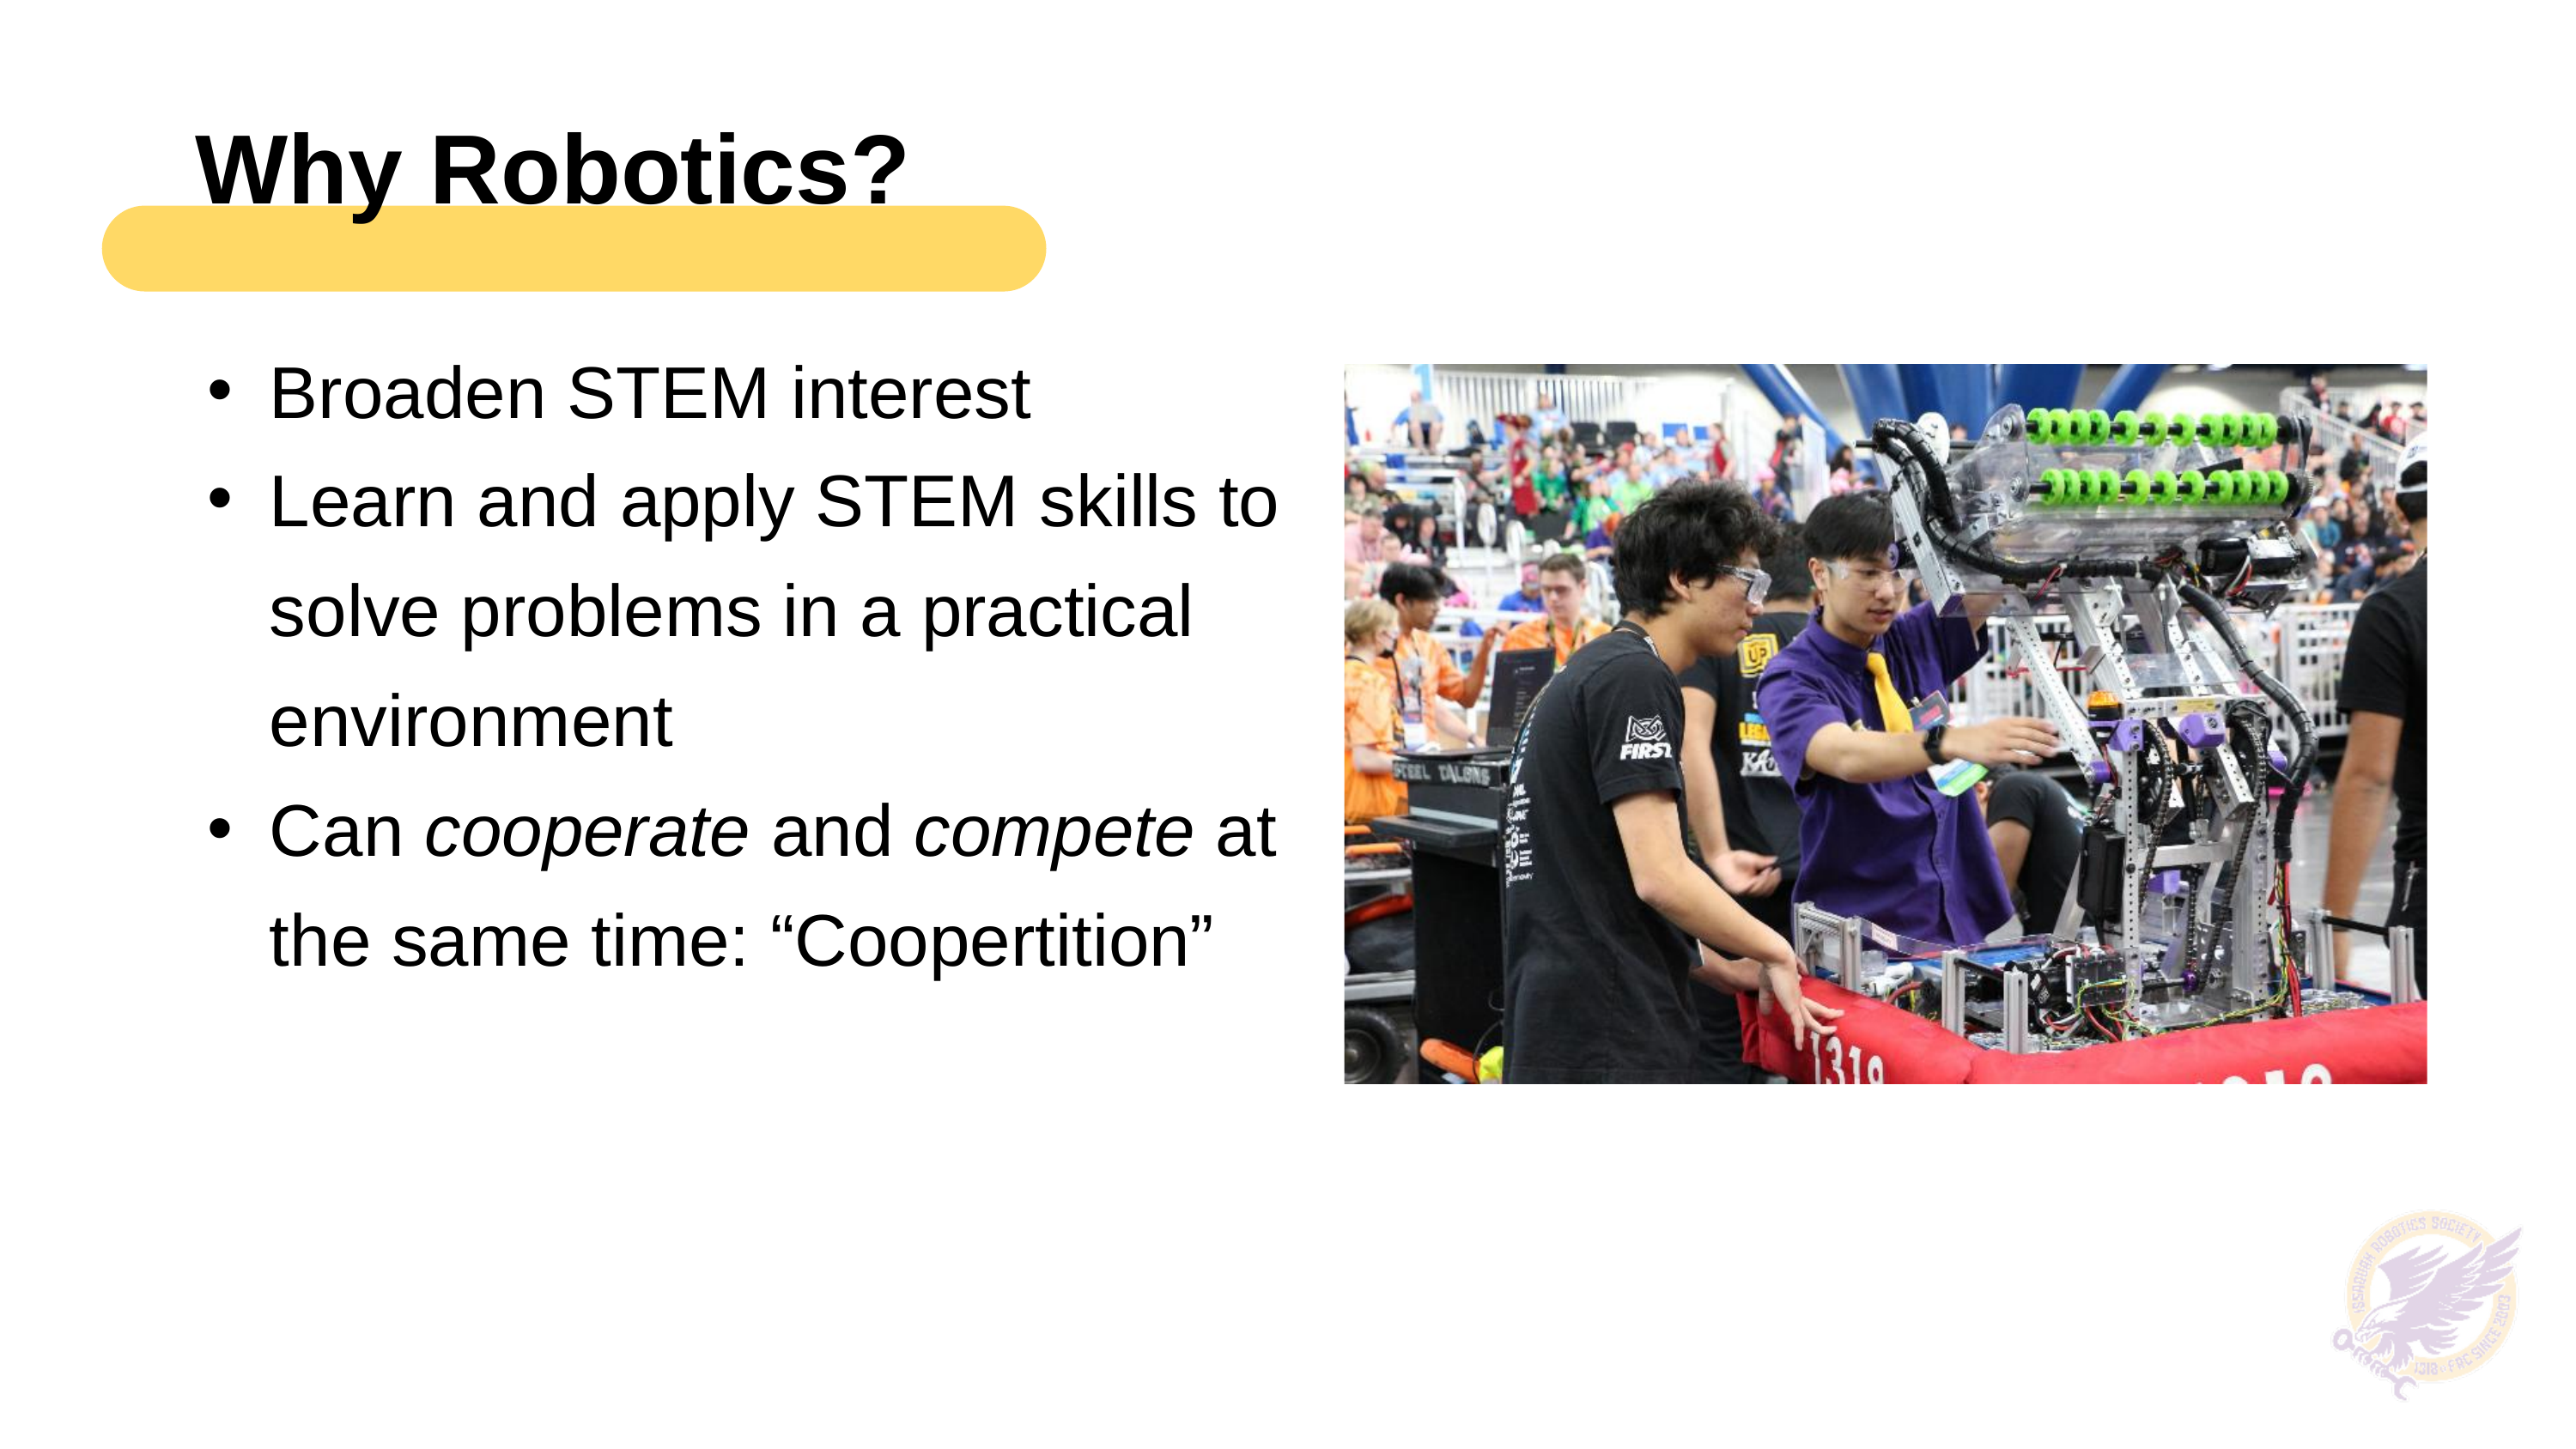

Why Robotics?

Can cooperate and compete at the same time: “Coopertition”

Learn and apply STEM skills to solve problems in a practical environment

Broaden STEM interest